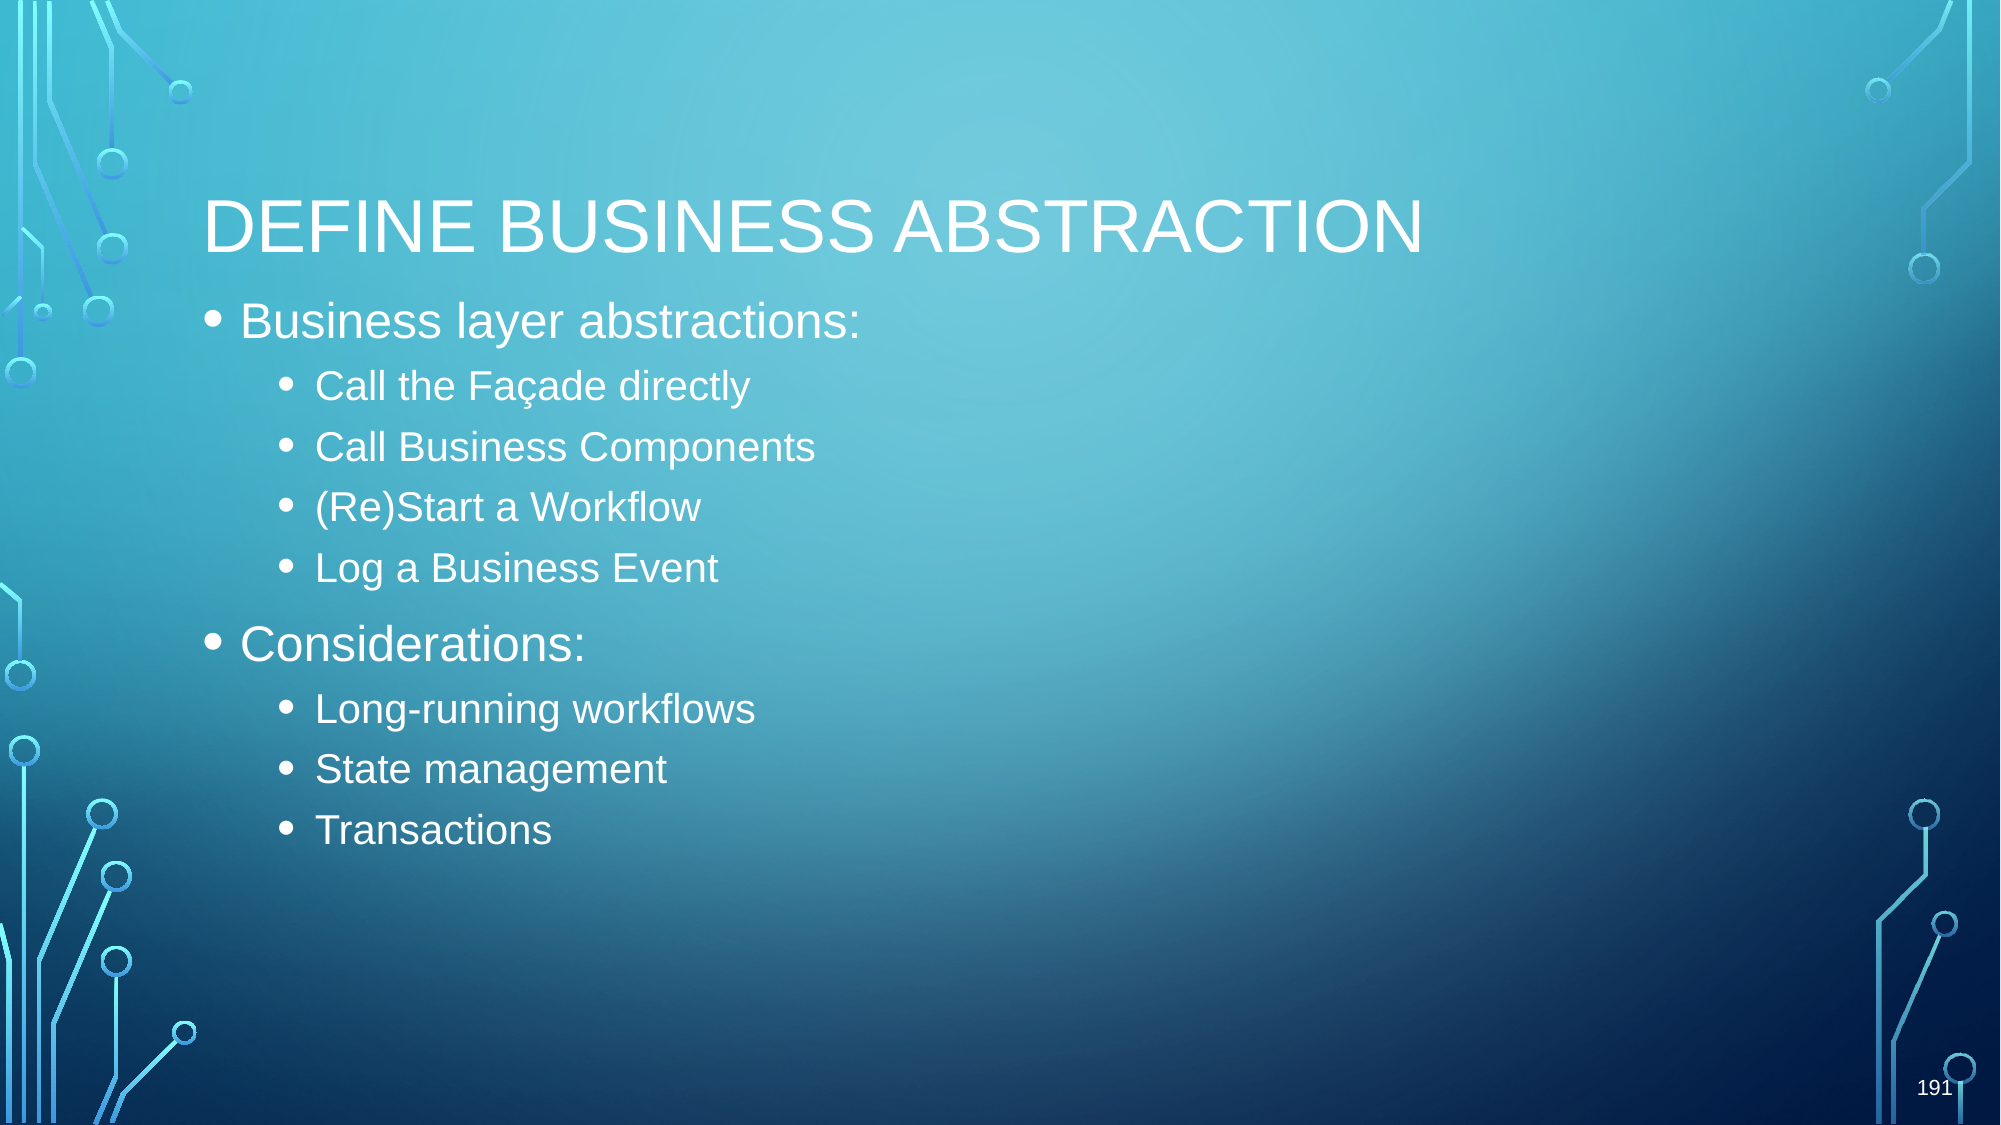

# Define Business Abstraction
Business layer abstractions:
Call the Façade directly
Call Business Components
(Re)Start a Workflow
Log a Business Event
Considerations:
Long-running workflows
State management
Transactions
191